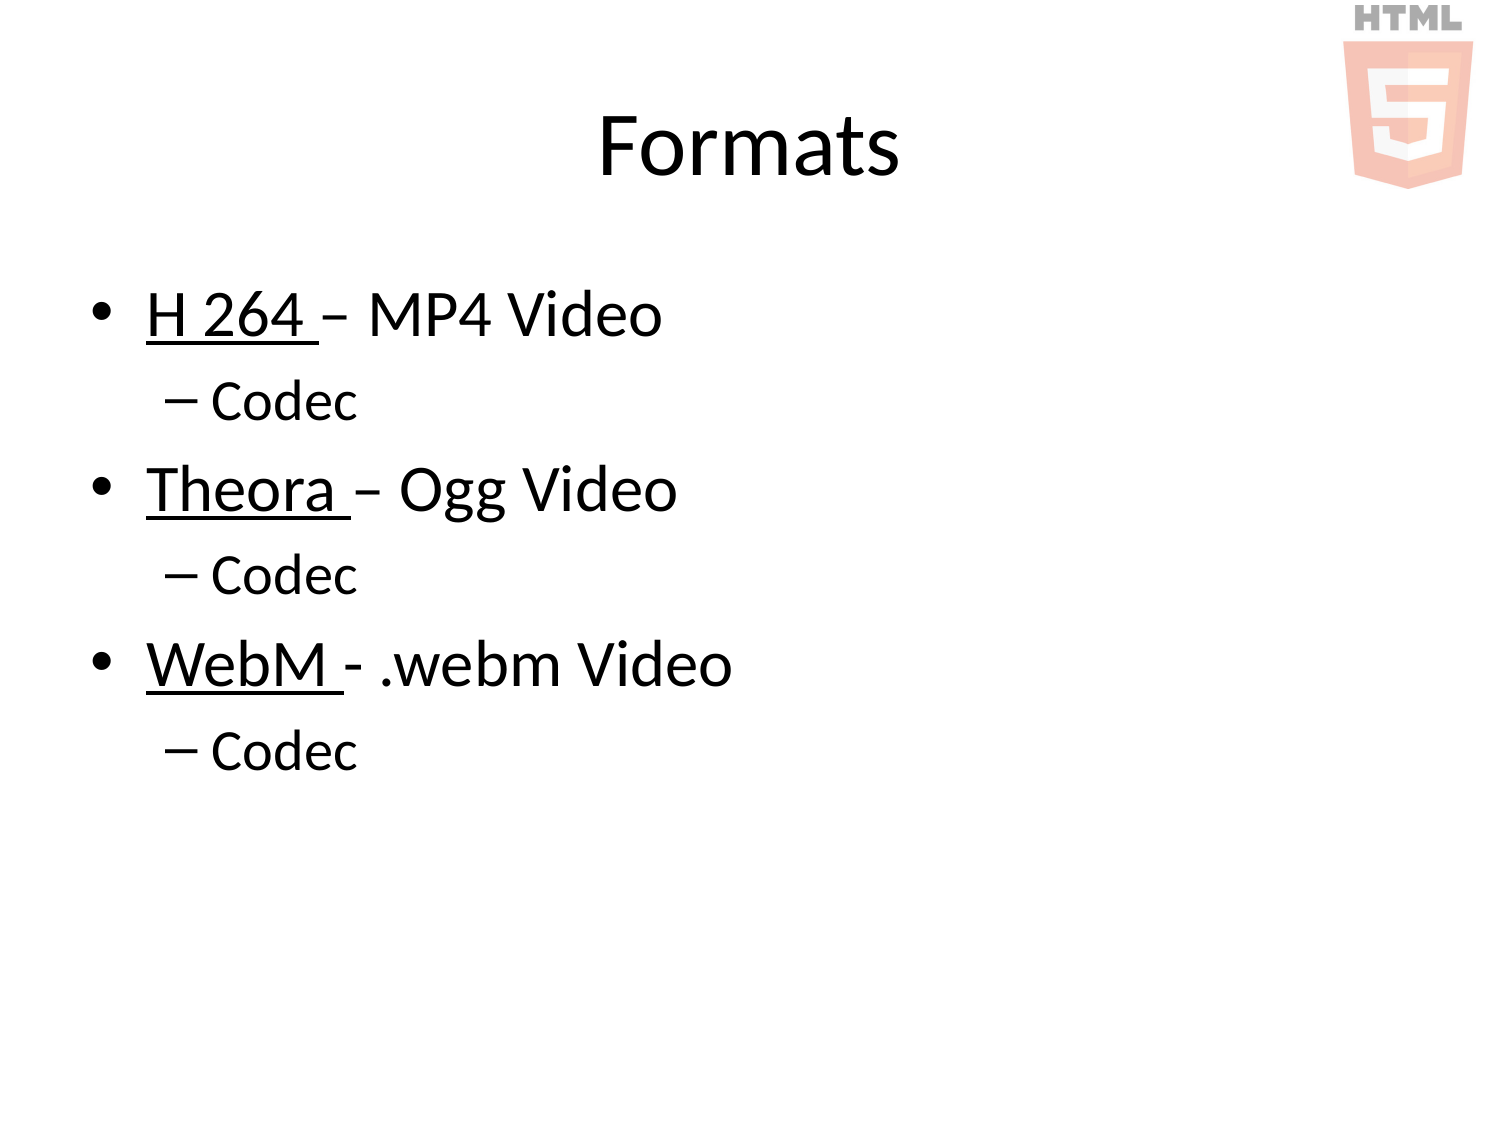

# Formats
H 264 – MP4 Video
Codec
Theora – Ogg Video
Codec
WebM - .webm Video
Codec